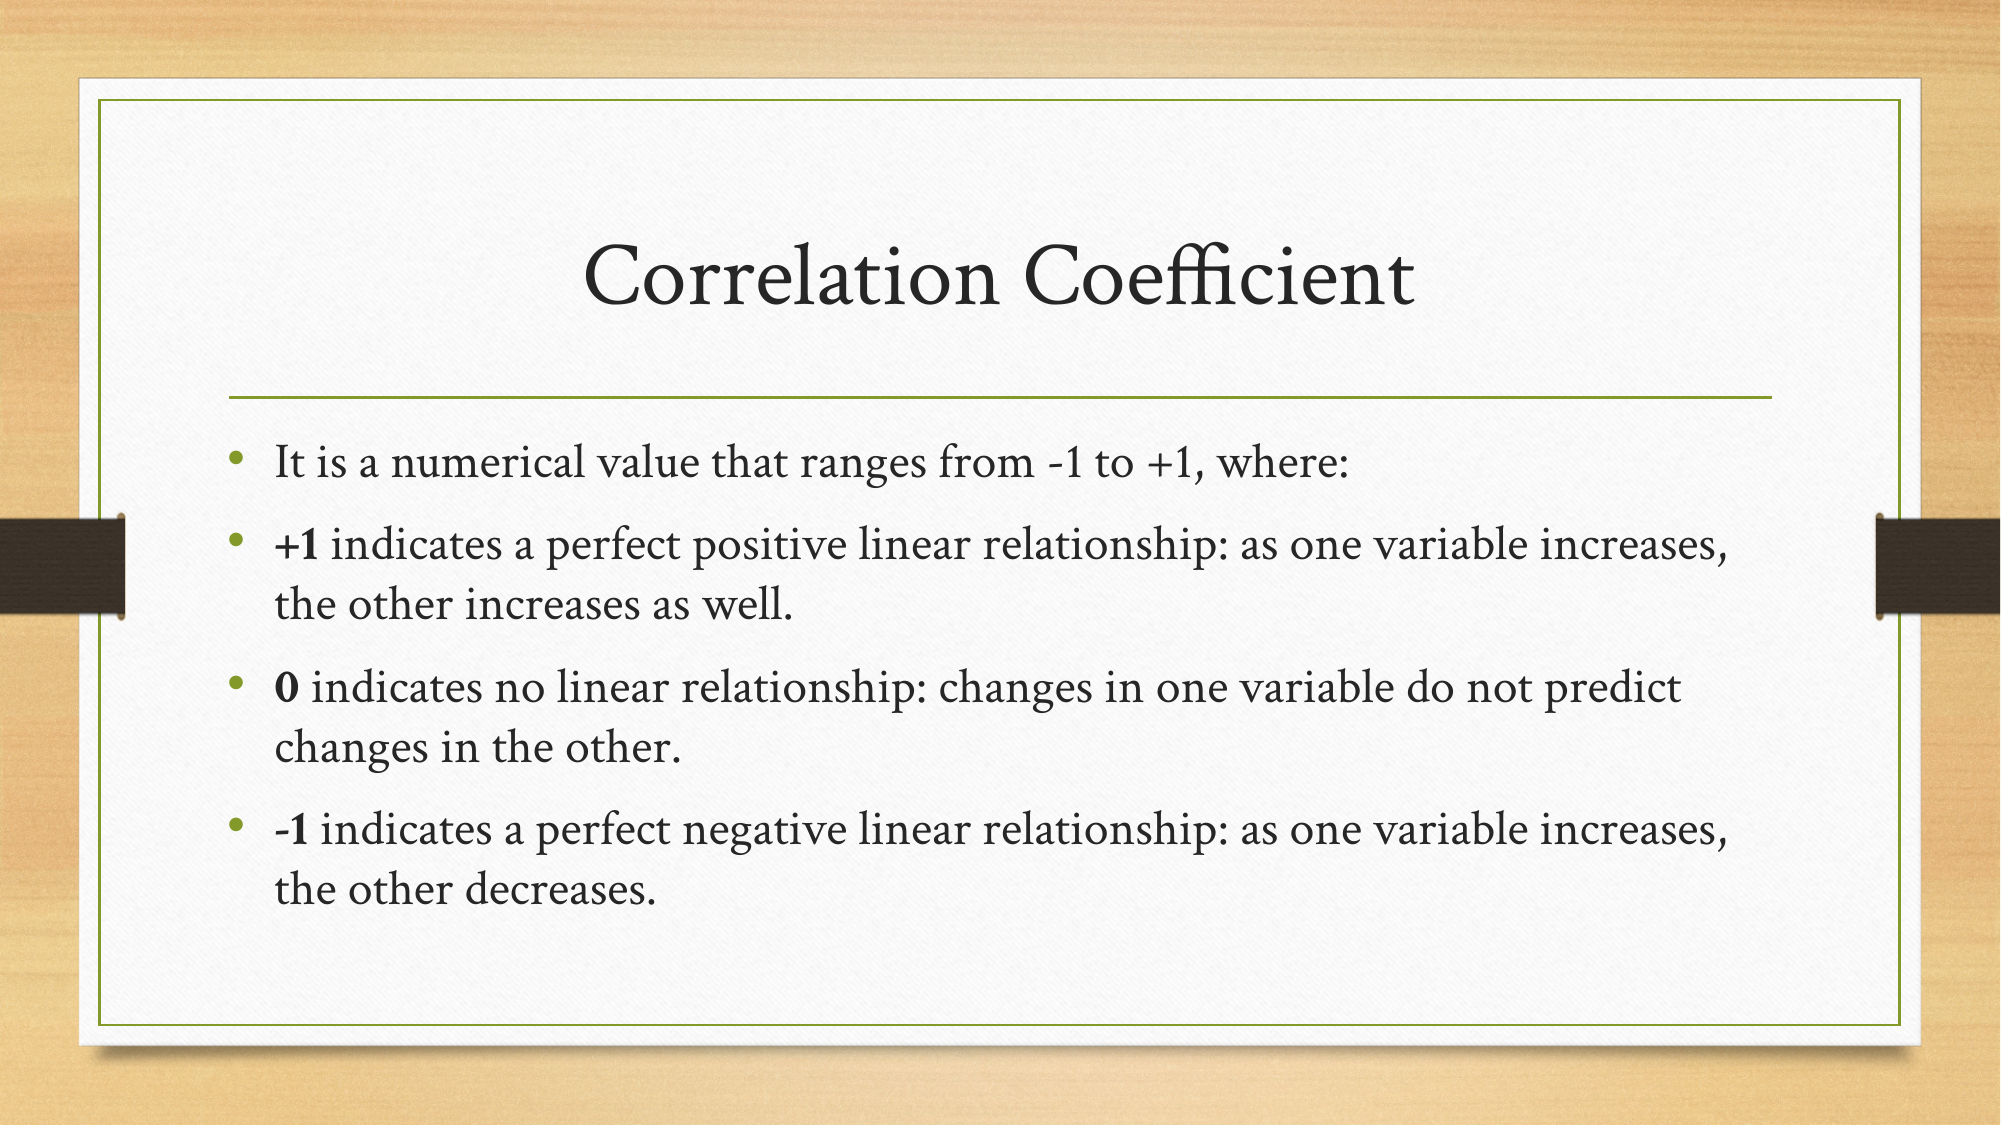

# Correlation Coefficient
It is a numerical value that ranges from -1 to +1, where:
+1 indicates a perfect positive linear relationship: as one variable increases, the other increases as well.
0 indicates no linear relationship: changes in one variable do not predict changes in the other.
-1 indicates a perfect negative linear relationship: as one variable increases, the other decreases.